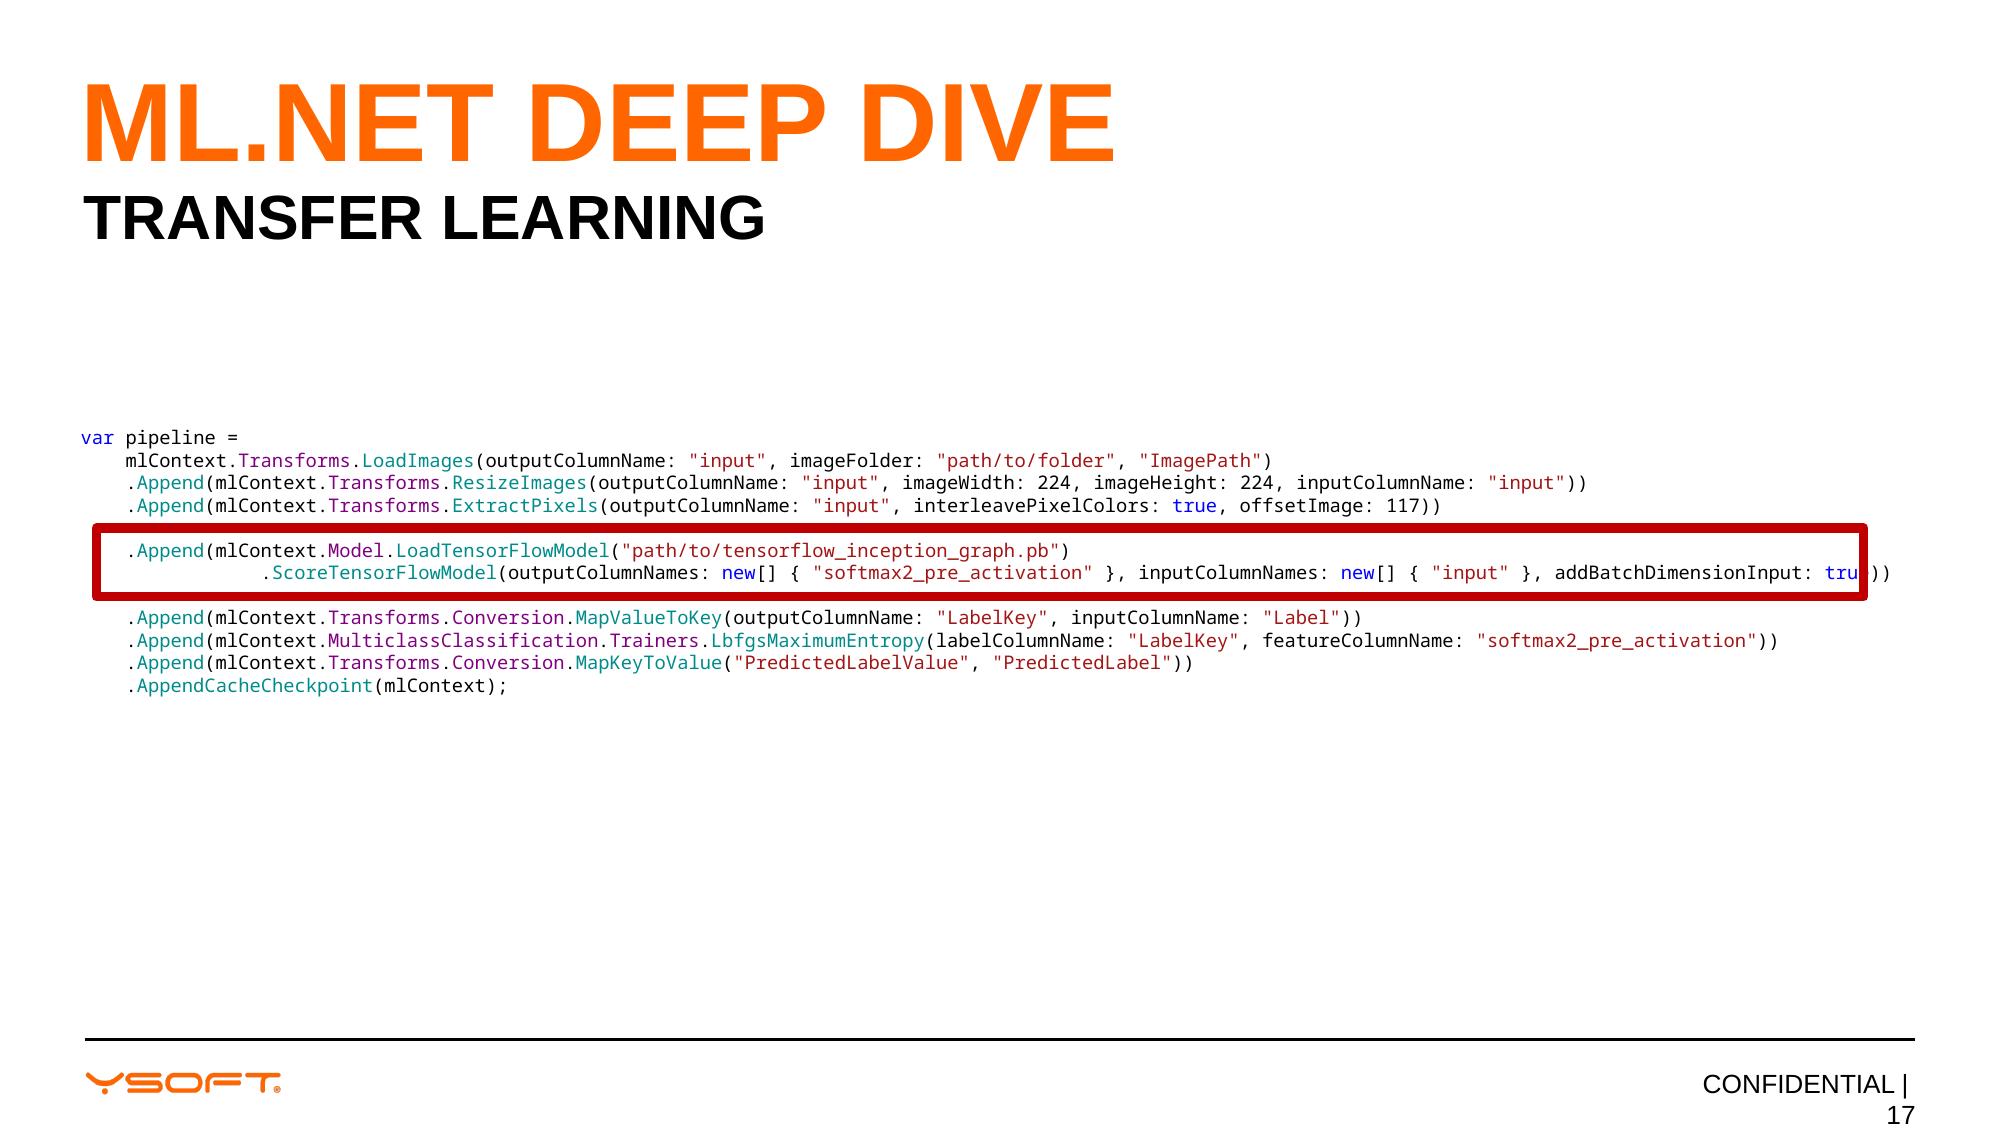

# ML.NET DEEp Dive
Transfer learning
var pipeline =
    mlContext.Transforms.LoadImages(outputColumnName: "input", imageFolder: "path/to/folder", "ImagePath")
    .Append(mlContext.Transforms.ResizeImages(outputColumnName: "input", imageWidth: 224, imageHeight: 224, inputColumnName: "input"))
    .Append(mlContext.Transforms.ExtractPixels(outputColumnName: "input", interleavePixelColors: true, offsetImage: 117))

    .Append(mlContext.Model.LoadTensorFlowModel("path/to/tensorflow_inception_graph.pb")
                .ScoreTensorFlowModel(outputColumnNames: new[] { "softmax2_pre_activation" }, inputColumnNames: new[] { "input" }, addBatchDimensionInput: true))

    .Append(mlContext.Transforms.Conversion.MapValueToKey(outputColumnName: "LabelKey", inputColumnName: "Label"))
    .Append(mlContext.MulticlassClassification.Trainers.LbfgsMaximumEntropy(labelColumnName: "LabelKey", featureColumnName: "softmax2_pre_activation"))
    .Append(mlContext.Transforms.Conversion.MapKeyToValue("PredictedLabelValue", "PredictedLabel"))
    .AppendCacheCheckpoint(mlContext);